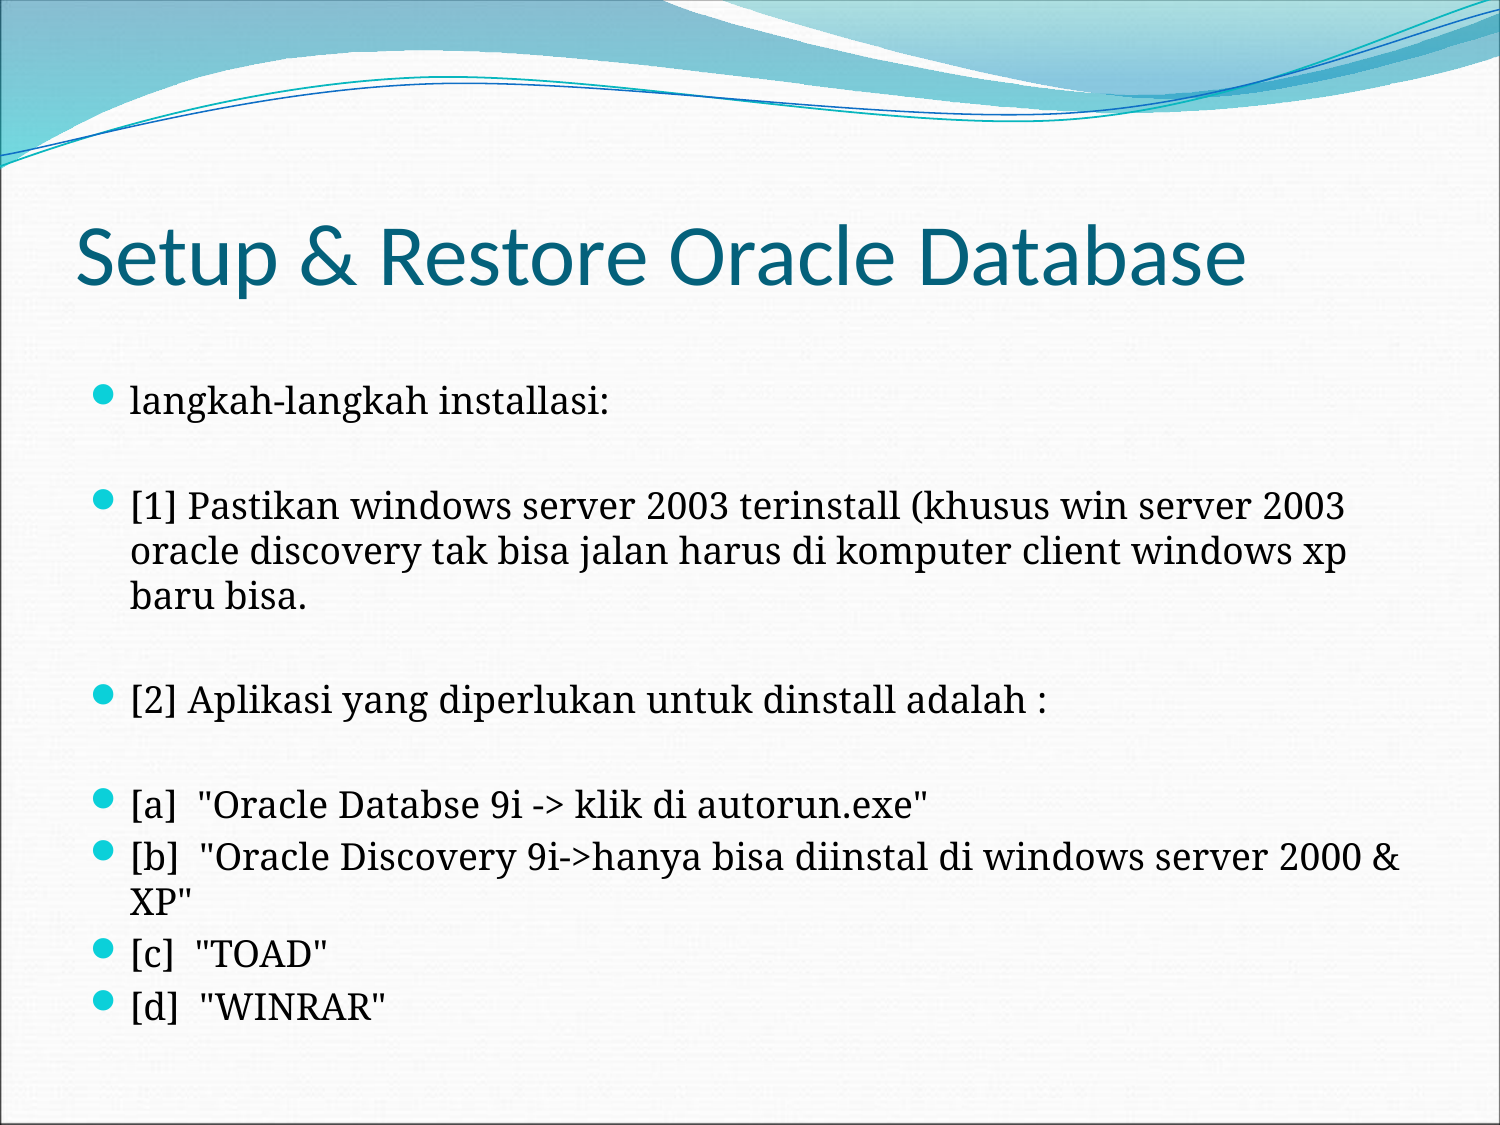

# Setup & Restore Oracle Database

langkah-langkah installasi:

[1] Pastikan windows server 2003 terinstall (khusus win server 2003 oracle discovery tak bisa jalan harus di komputer client windows xp baru bisa.

[2] Aplikasi yang diperlukan untuk dinstall adalah :

[a]  "Oracle Databse 9i -> klik di autorun.exe"
[b]  "Oracle Discovery 9i->hanya bisa diinstal di windows server 2000 & XP"
[c]  "TOAD"
[d]  "WINRAR"